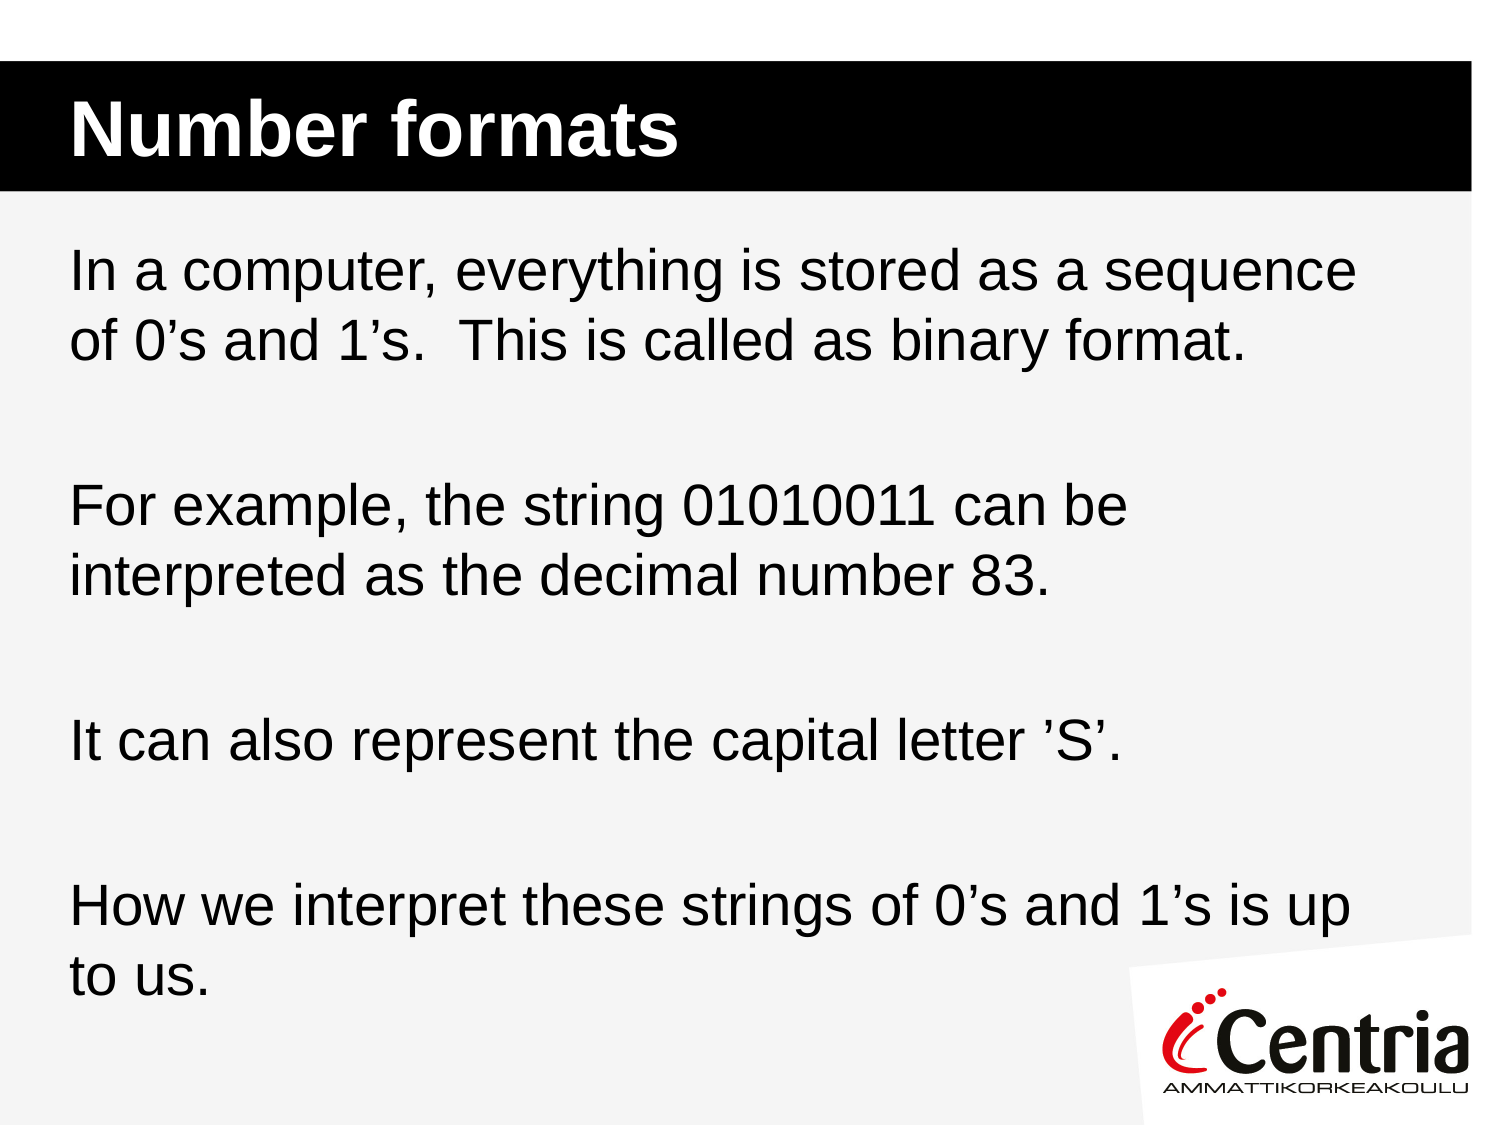

# Number formats
In a computer, everything is stored as a sequence of 0’s and 1’s.  This is called as binary format.

For example, the string 01010011 can be interpreted as the decimal number 83.

It can also represent the capital letter ’S’.

How we interpret these strings of 0’s and 1’s is up to us.